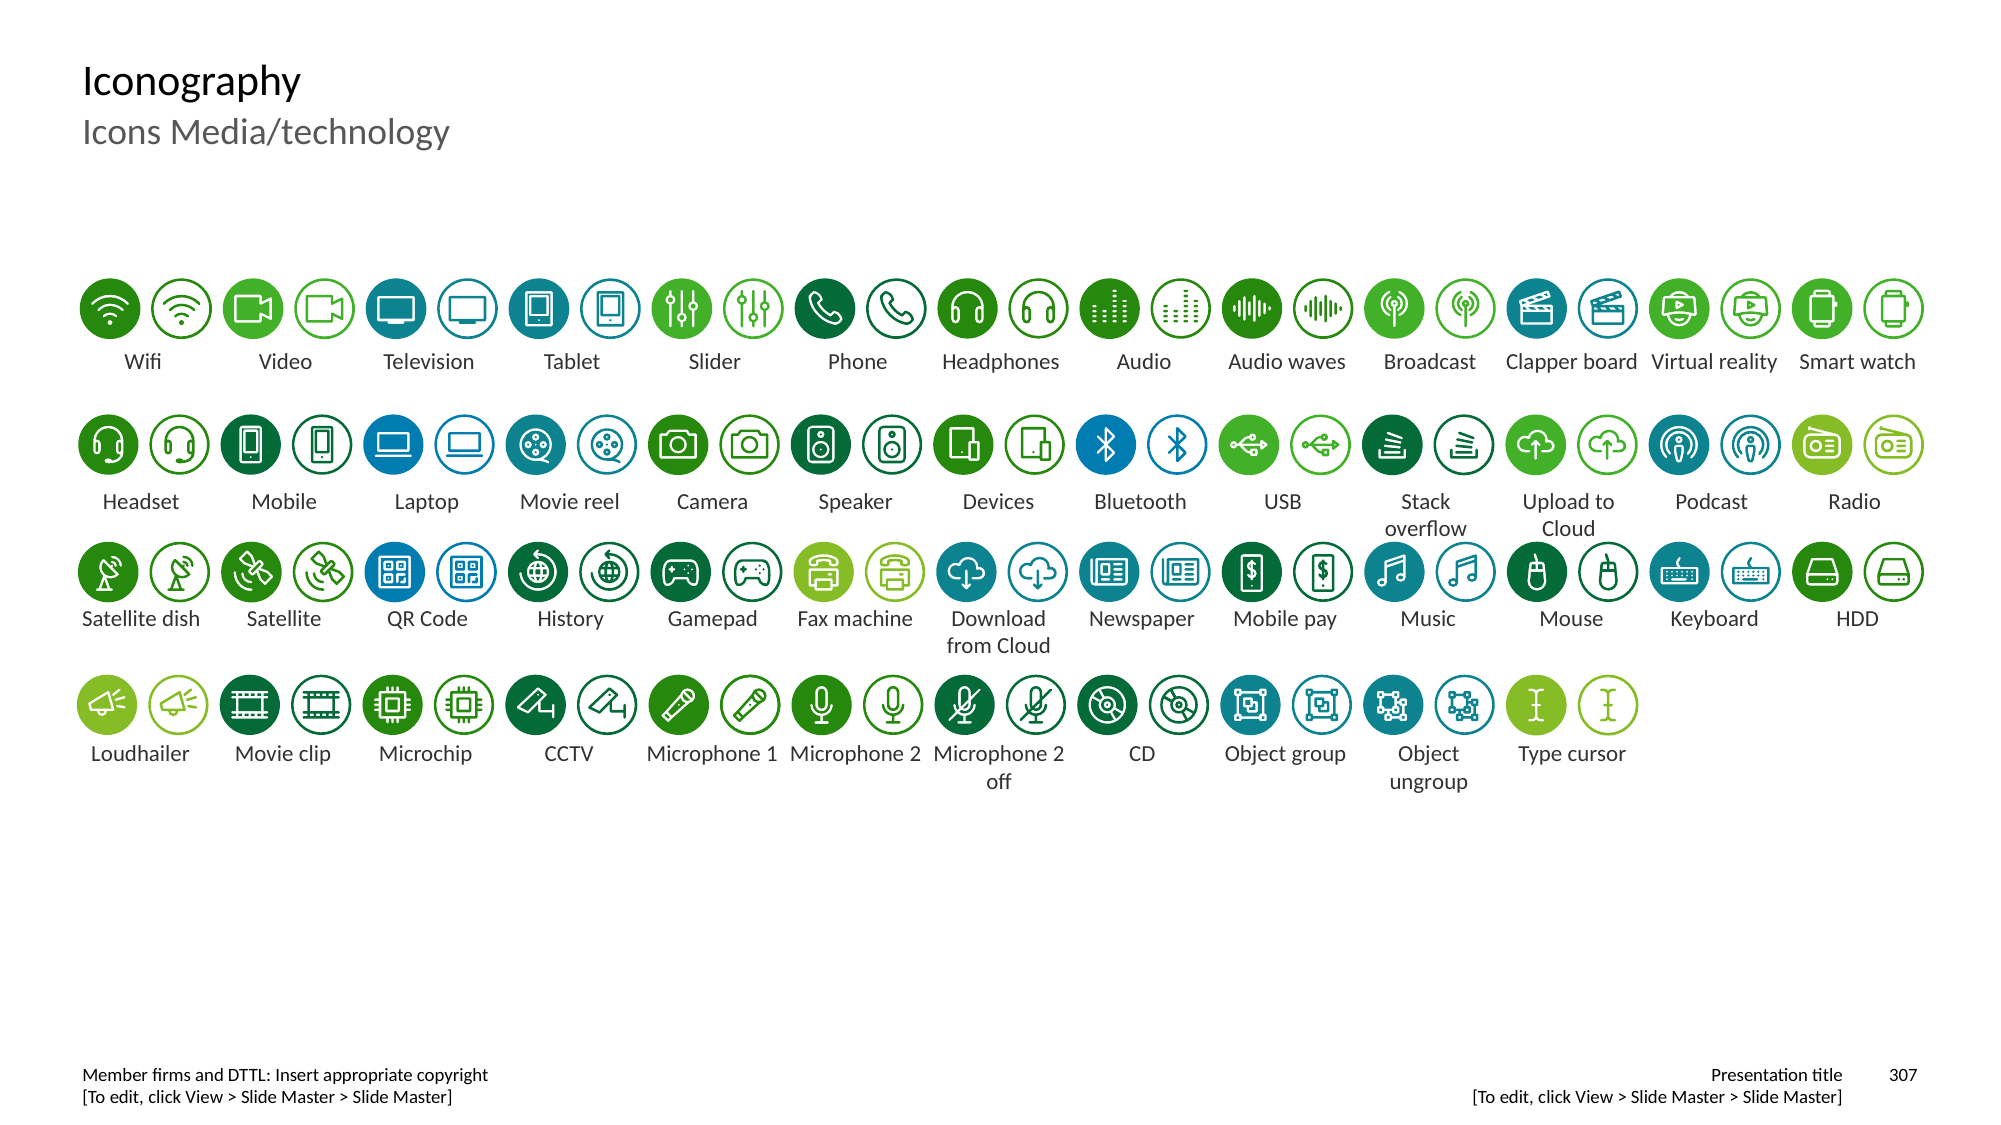

# Iconography
Icons Media/technology

Wifi
Video
Television
Tablet
Slider
Phone
Headphones
Audio
Audio waves
Broadcast
Clapper board
Virtual reality
Smart watch

Headset
Mobile
Laptop
Movie reel
Camera
Speaker
Devices
Bluetooth
USB
Stack overflow
Upload to Cloud
Podcast
Radio

Satellite dish
Satellite
QR Code
History
Gamepad
Fax machine
Download from Cloud
Newspaper
Mobile pay
Music
Mouse
Keyboard
HDD

Loudhailer
Movie clip
Microchip
CCTV
Microphone 1
Microphone 2
Microphone 2 off
CD
Object group
Object ungroup
Type cursor